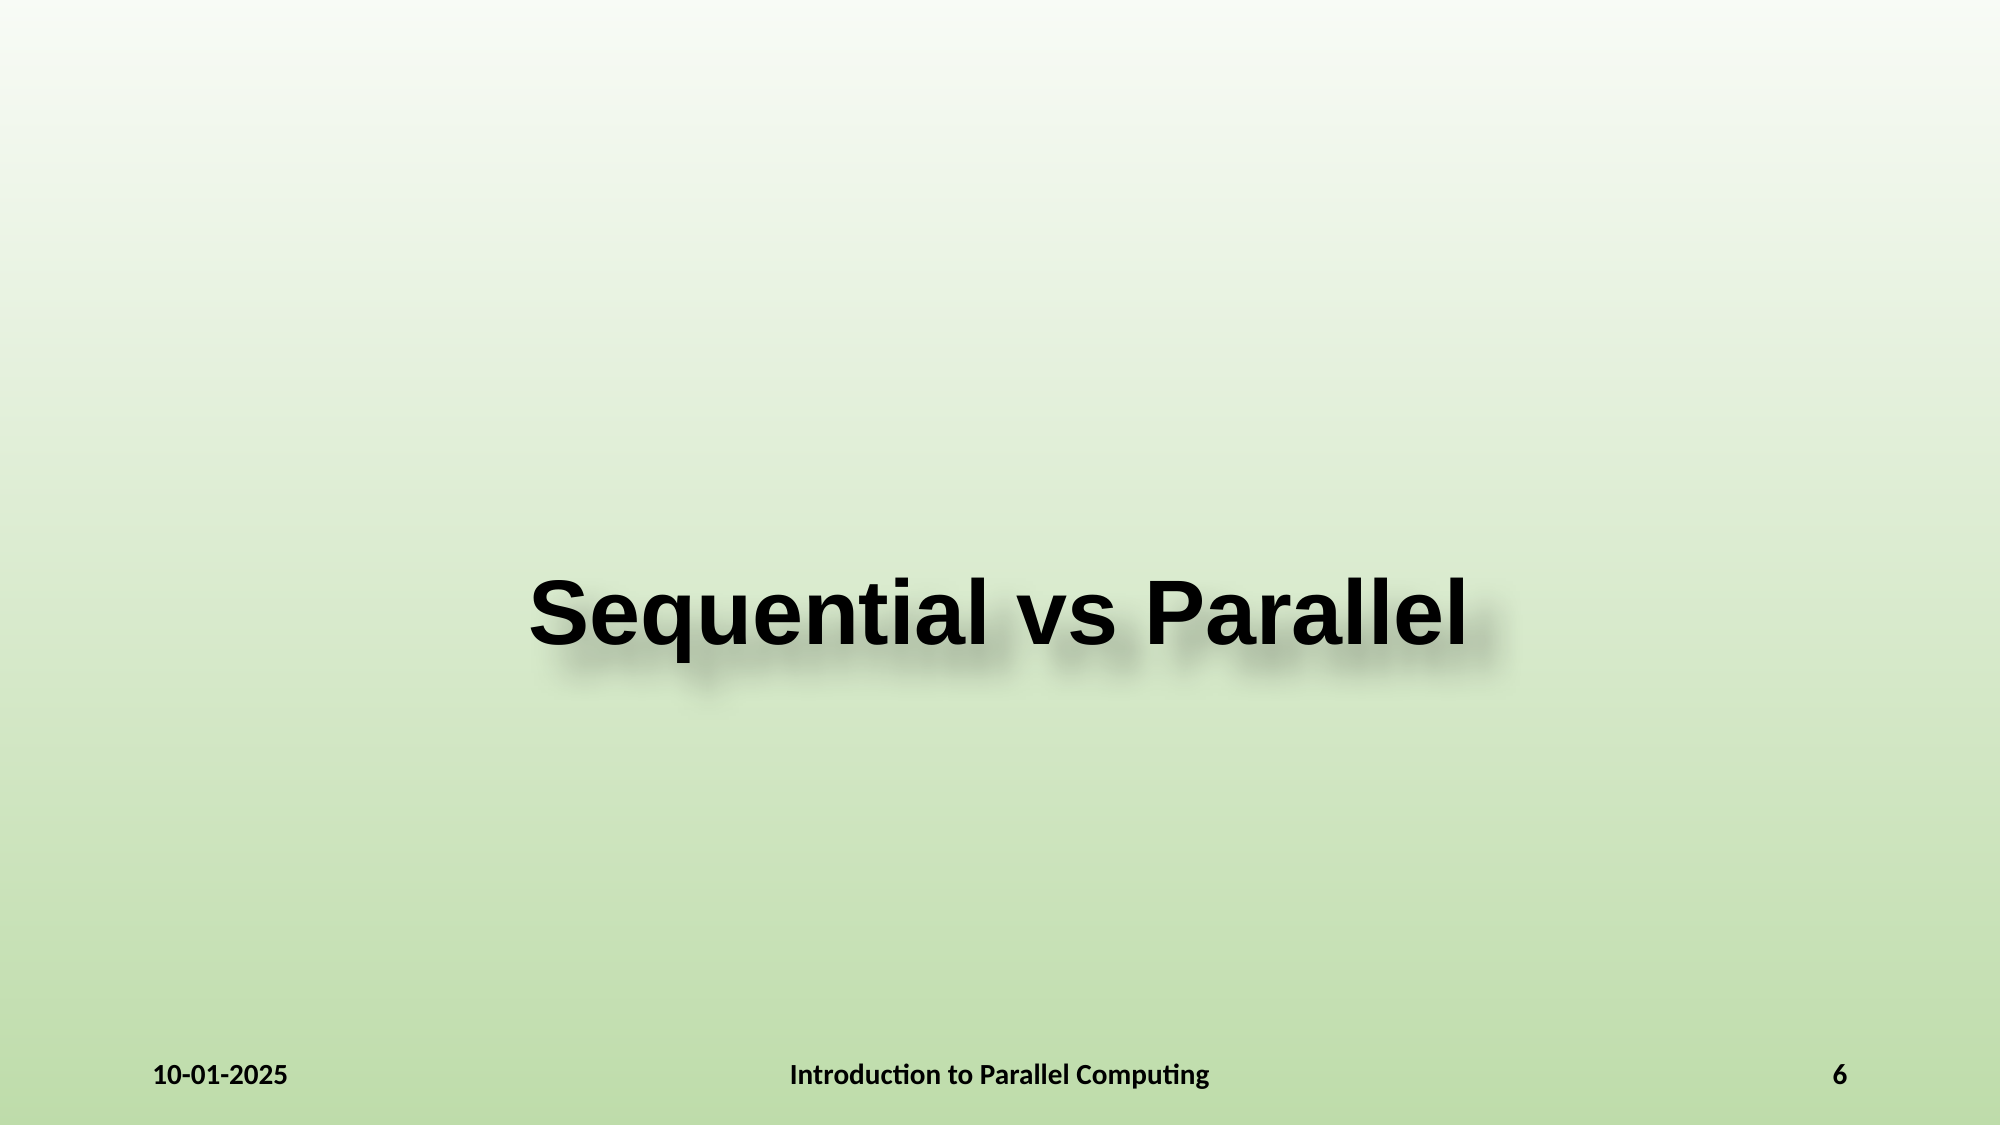

Sequential vs Parallel
10-01-2025
Introduction to Parallel Computing
6